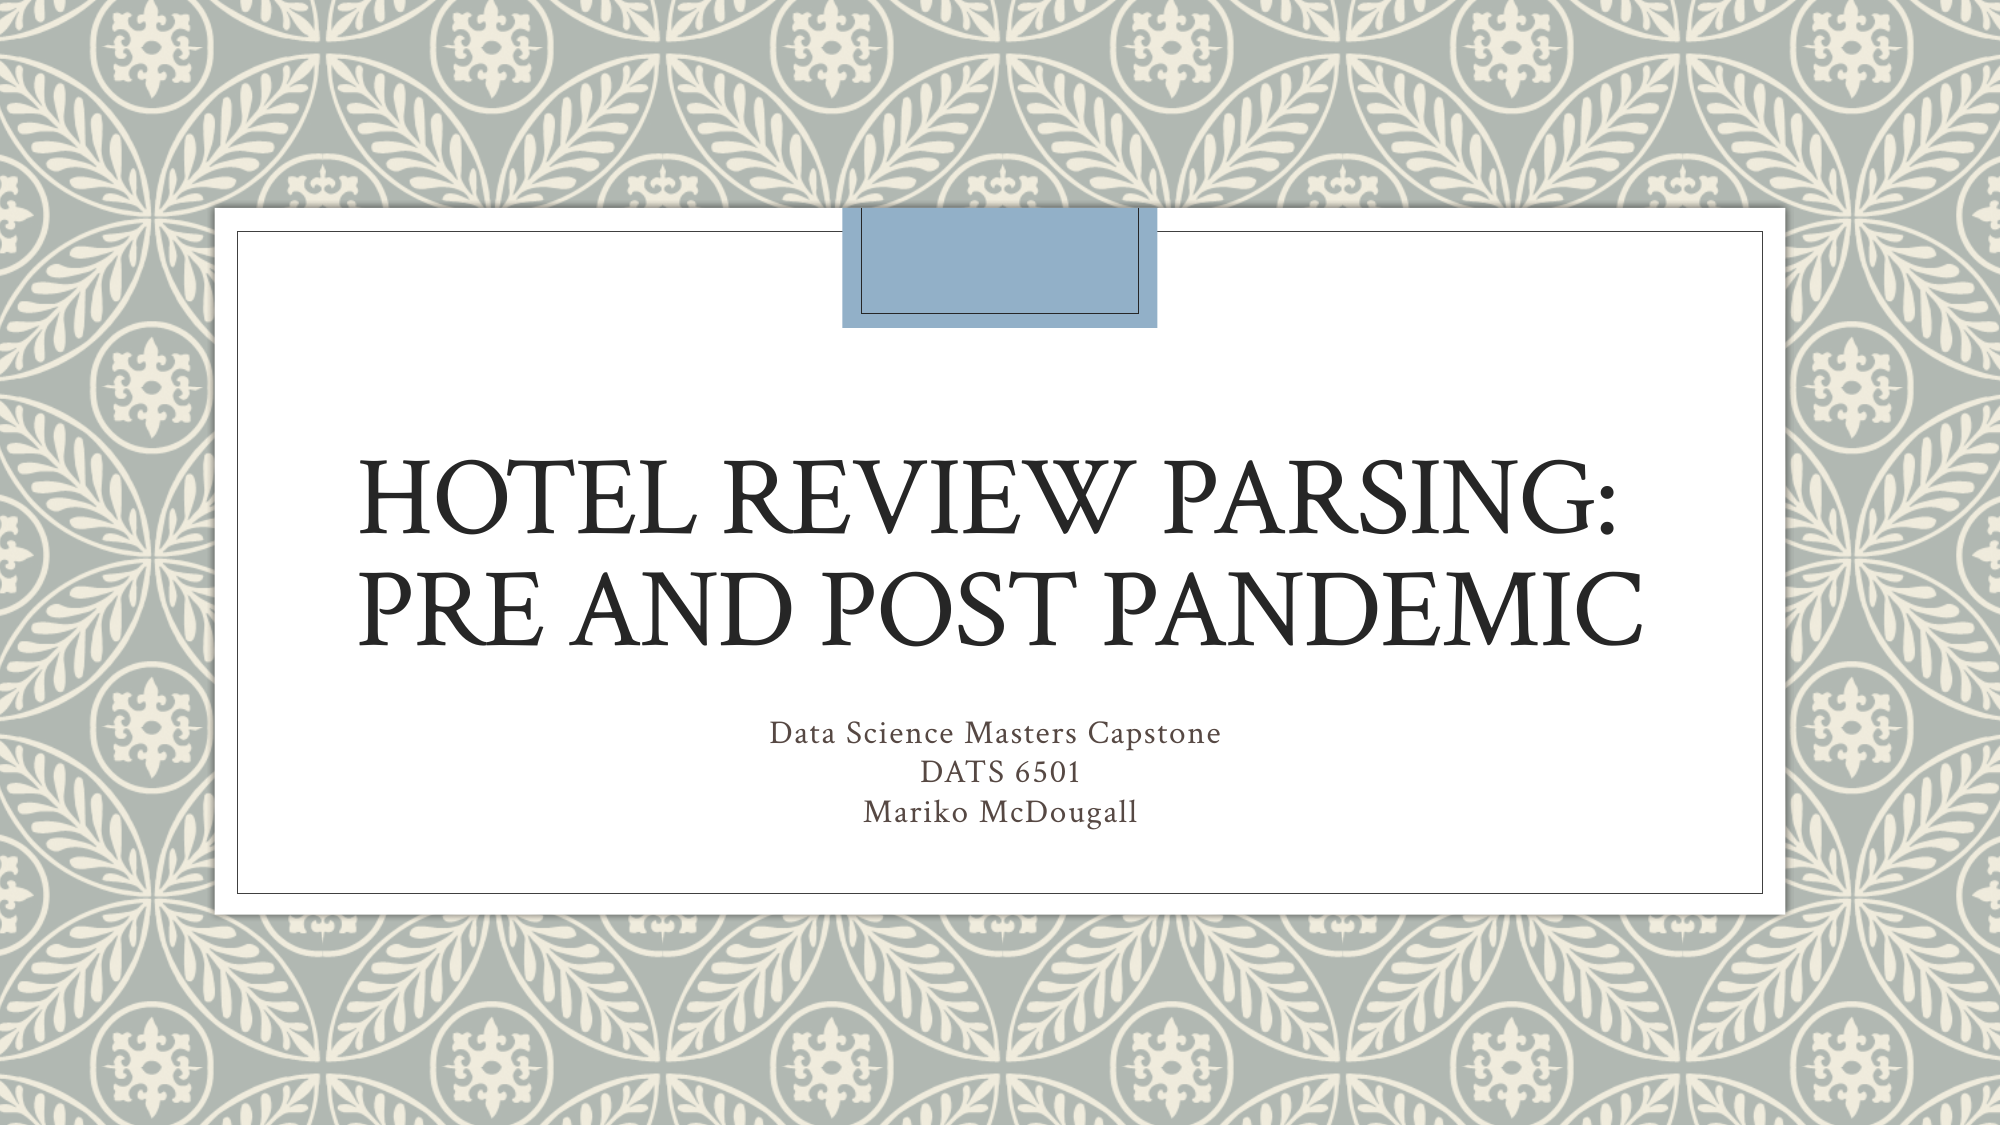

# Hotel Review Parsing: Pre and Post Pandemic
Data Science Masters Capstone
DATS 6501
Mariko McDougall